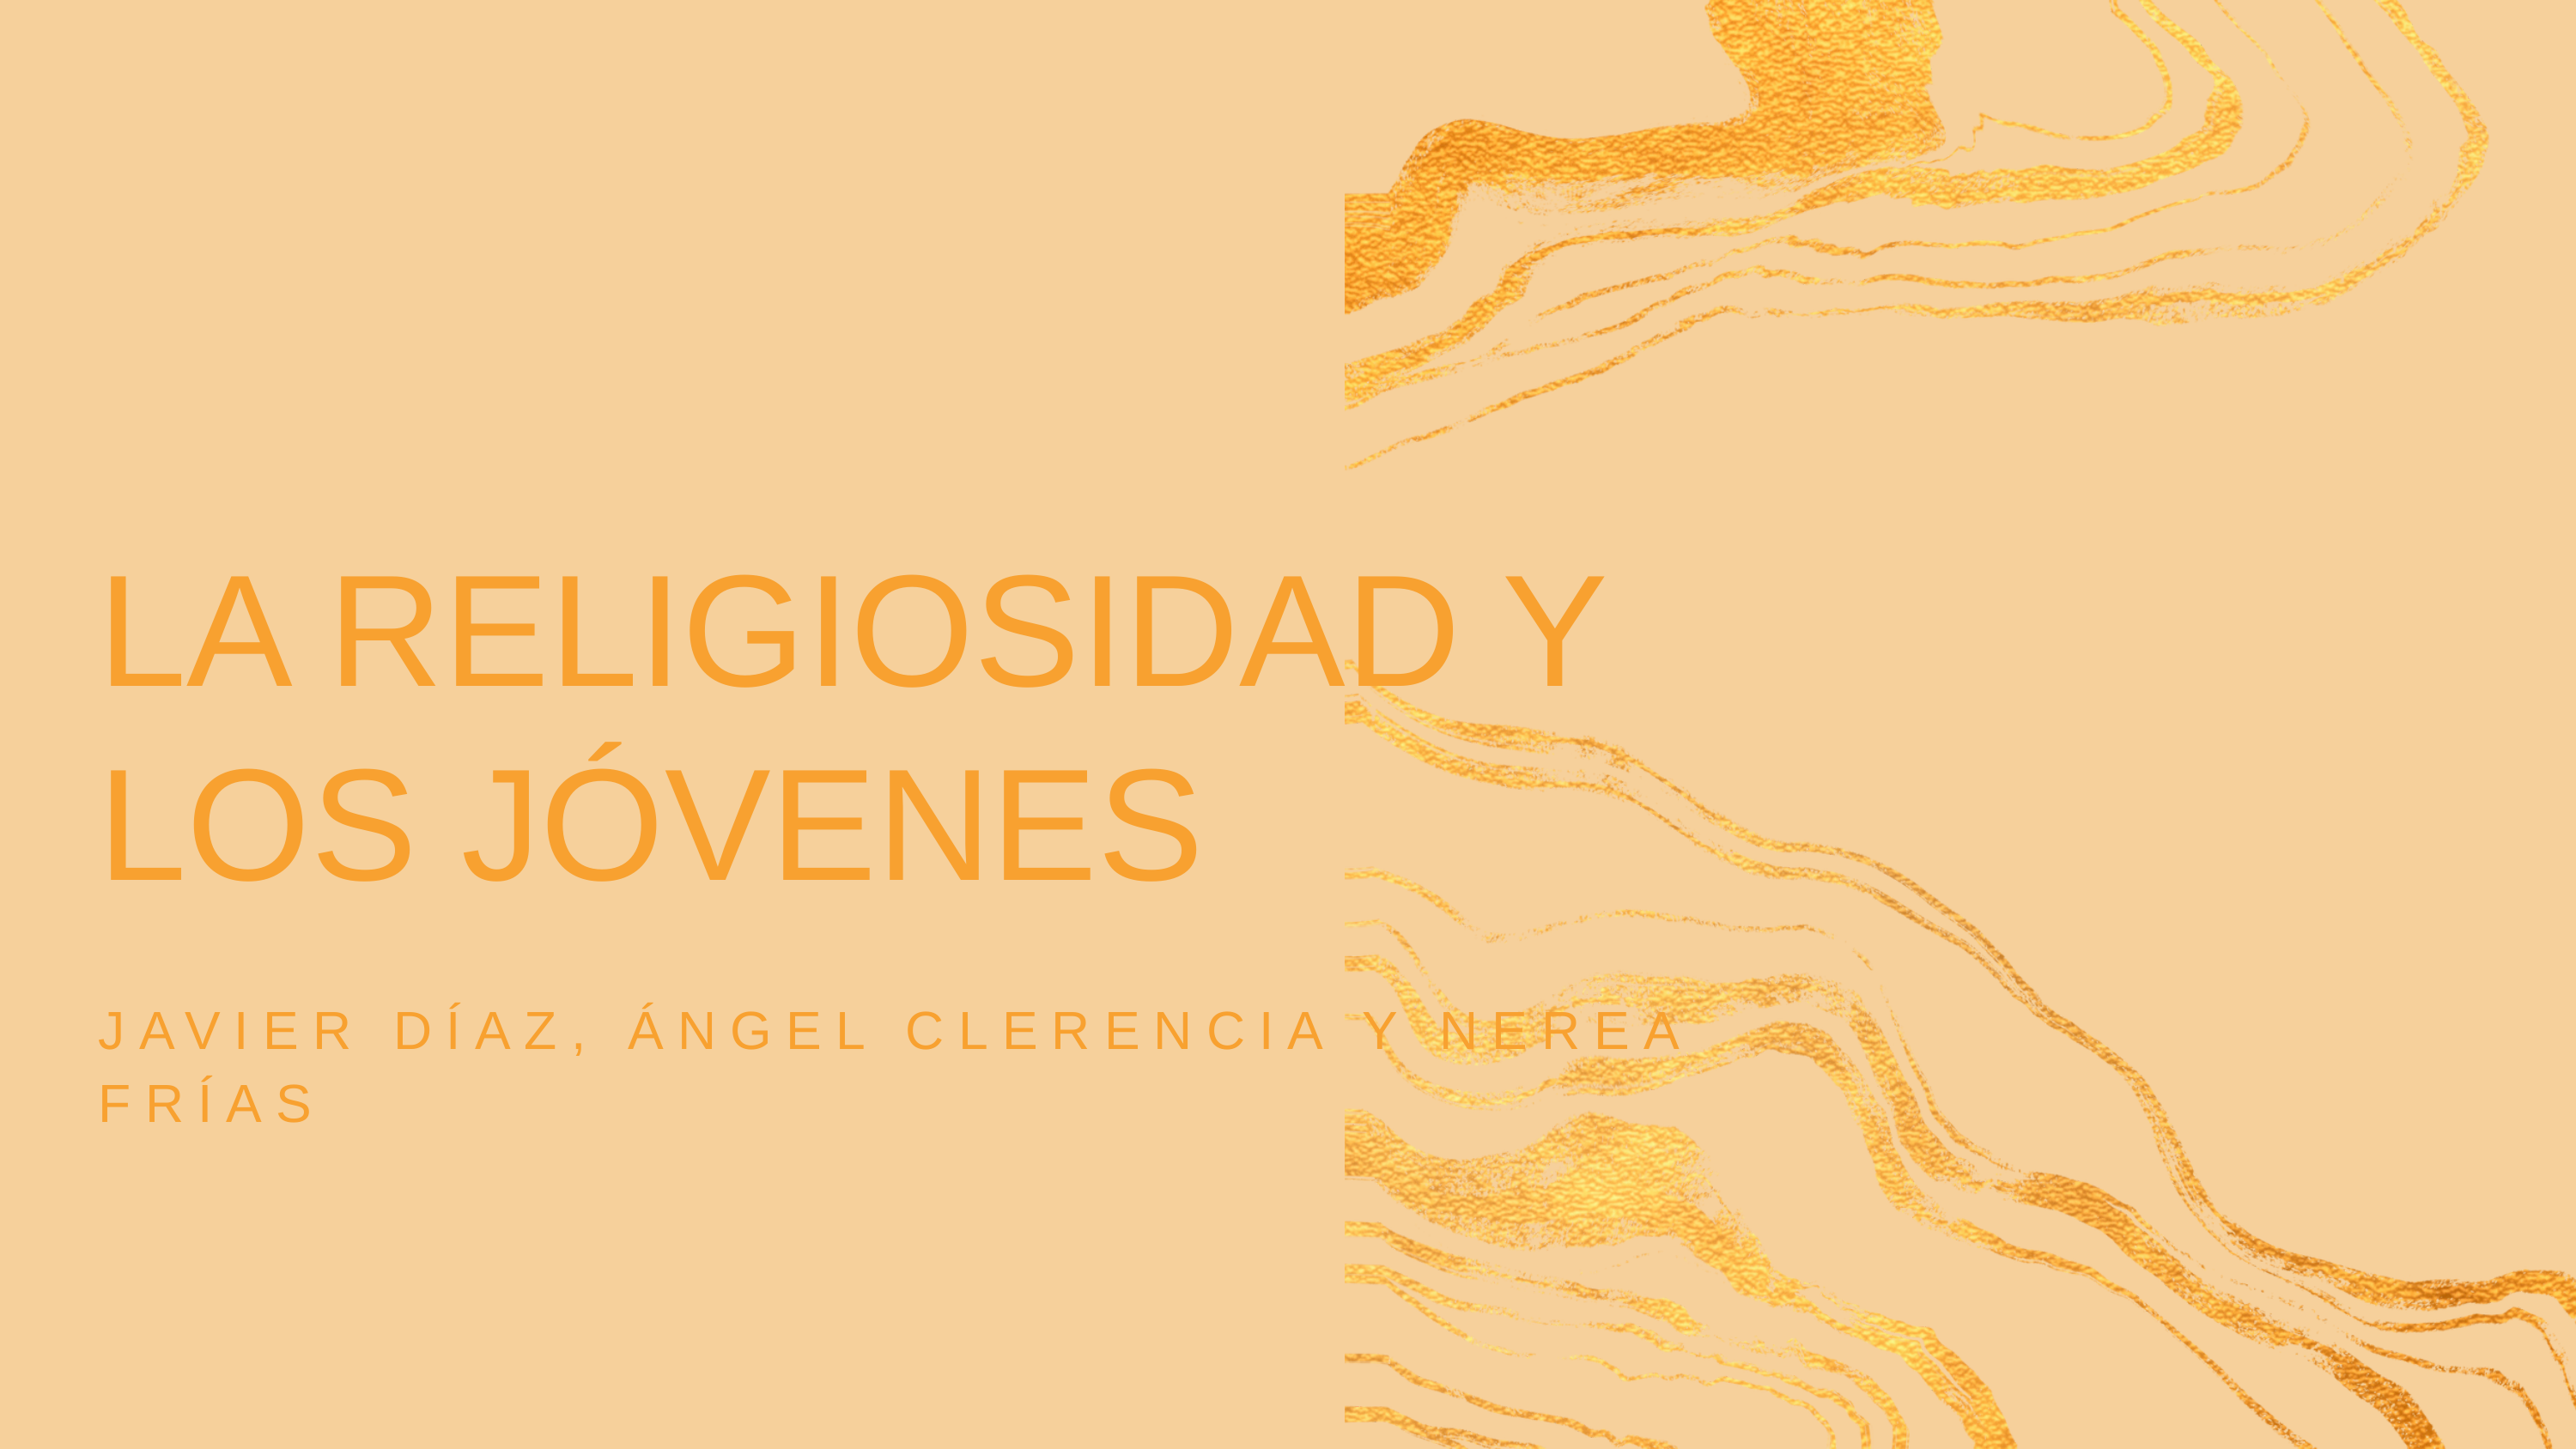

LA RELIGIOSIDAD Y LOS JÓVENES
JAVIER DÍAZ, ÁNGEL CLERENCIA Y NEREA FRÍAS